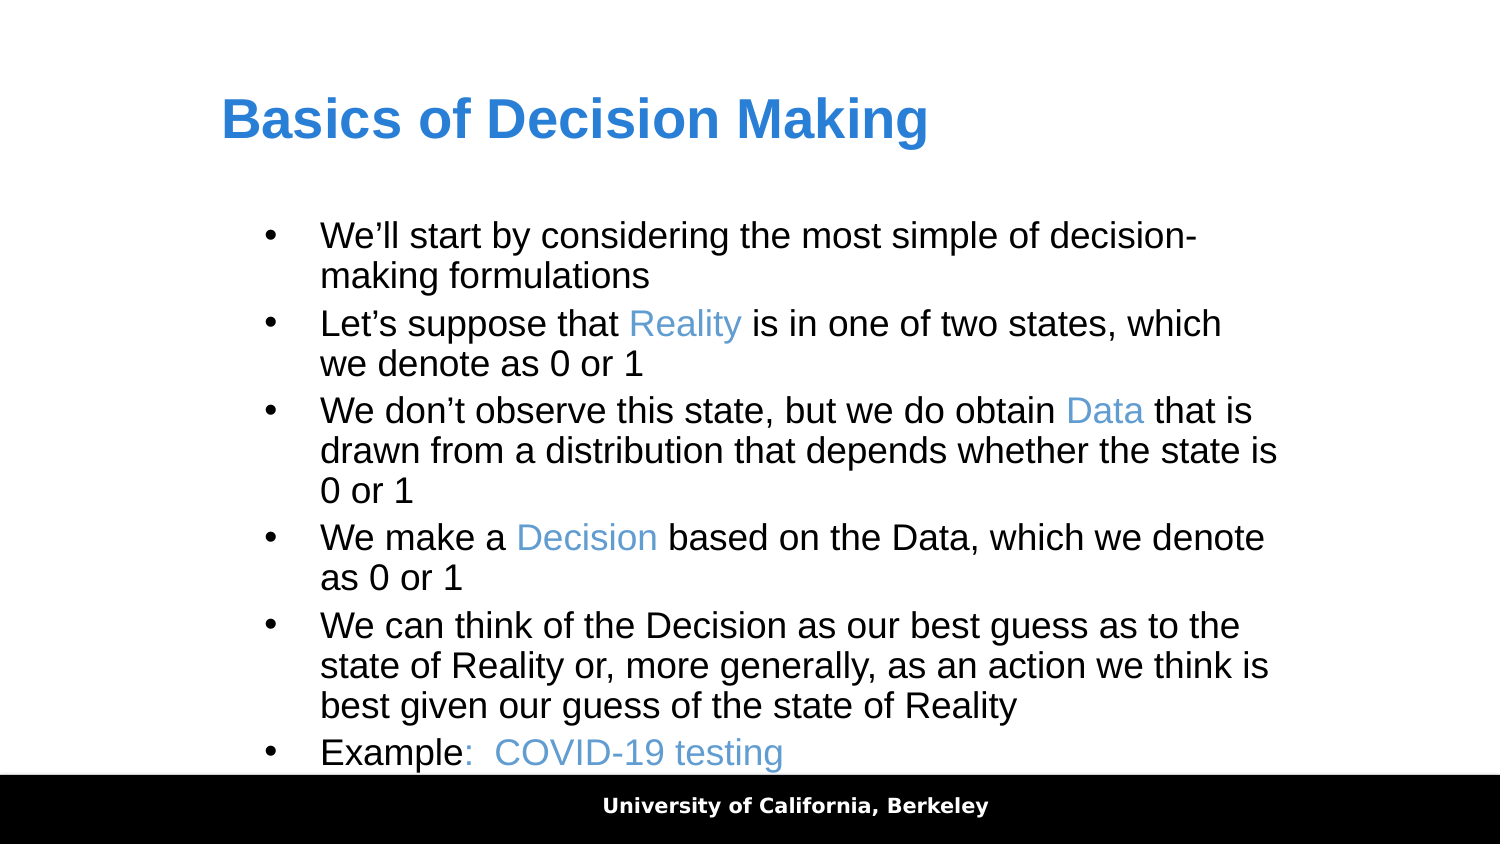

# Basics of Decision Making
We’ll start by considering the most simple of decision-making formulations
Let’s suppose that Reality is in one of two states, which we denote as 0 or 1
We don’t observe this state, but we do obtain Data that is drawn from a distribution that depends whether the state is 0 or 1
We make a Decision based on the Data, which we denote as 0 or 1
We can think of the Decision as our best guess as to the state of Reality or, more generally, as an action we think is best given our guess of the state of Reality
Example:  COVID-19 testing

University of California, Berkeley